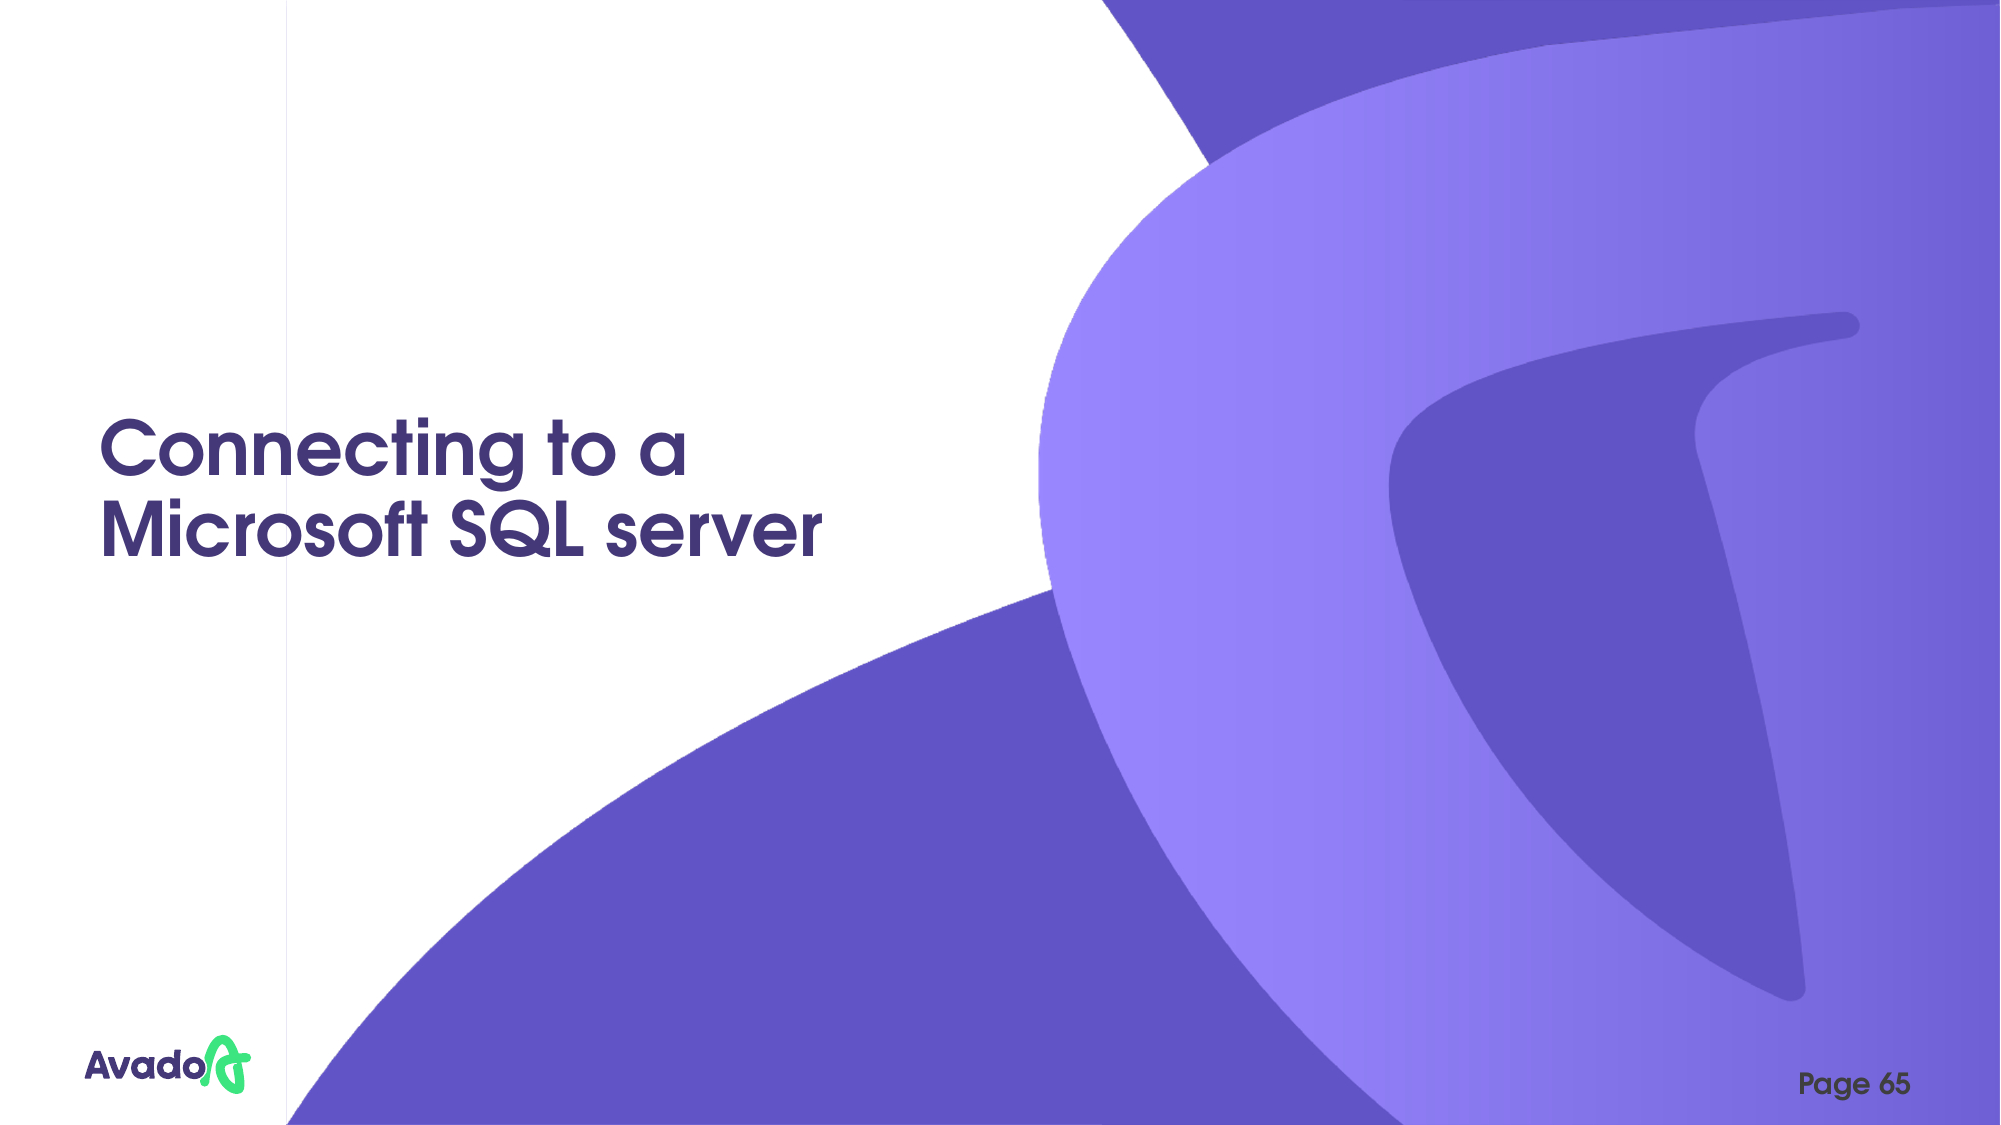

# Connecting to a Microsoft SQL server
Page 65